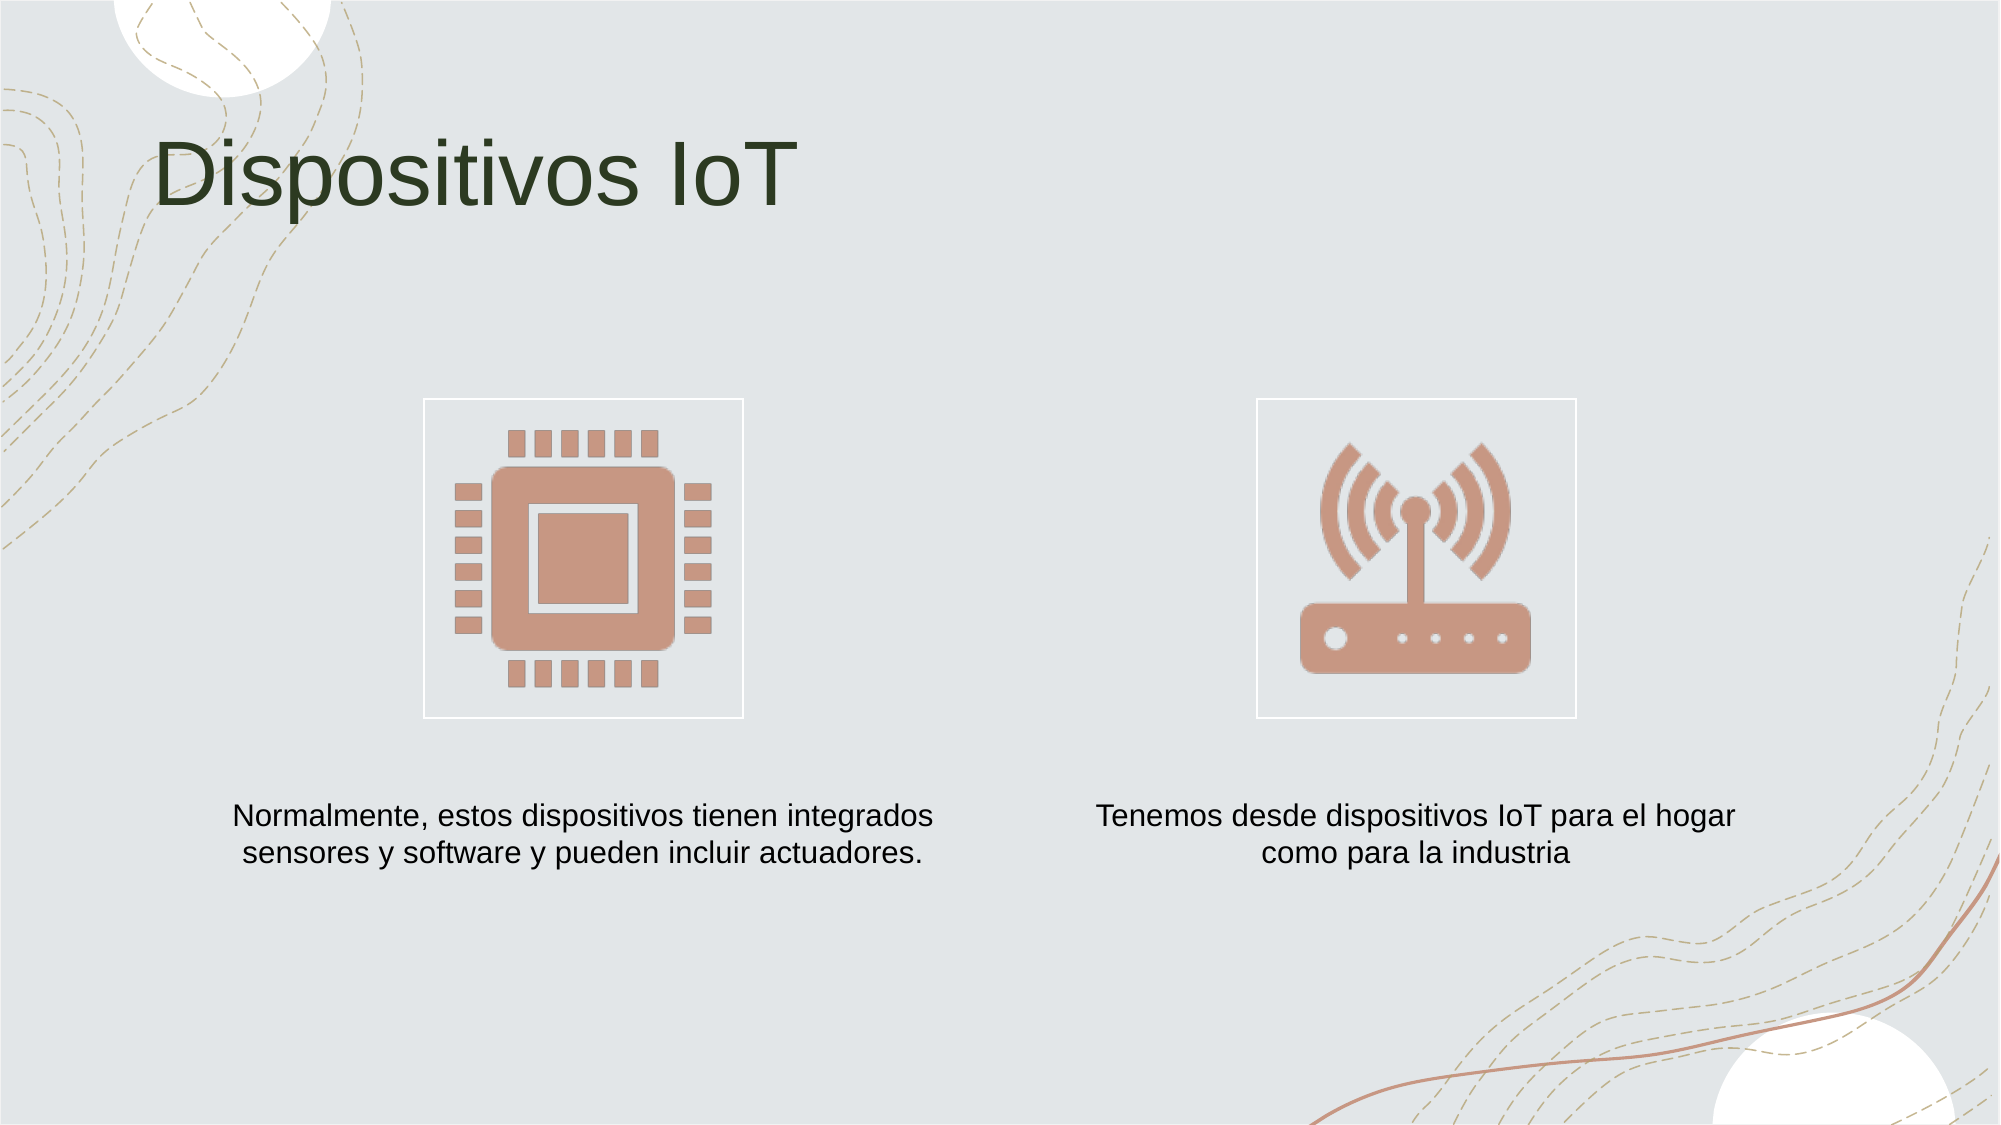

# Dispositivos IoT
Normalmente, estos dispositivos tienen integrados sensores y software y pueden incluir actuadores.
Tenemos desde dispositivos IoT para el hogar como para la industria